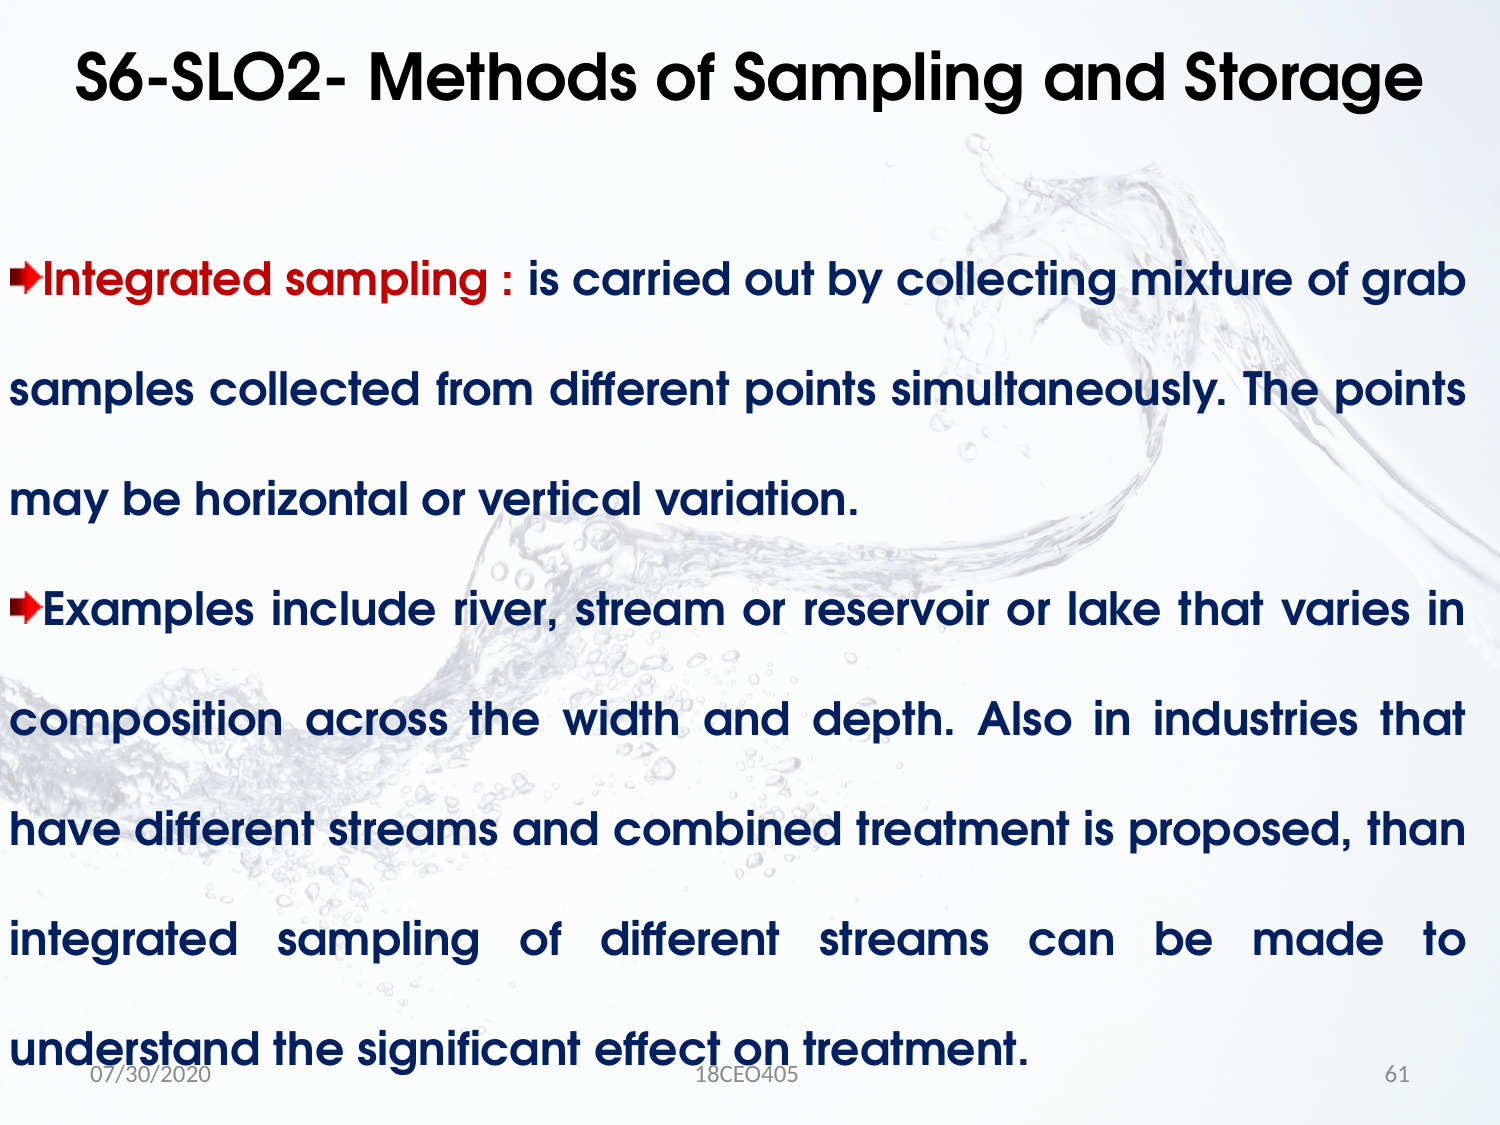

S6-SLO2- Methods of Sampling and Storage
Integrated sampling : is carried out by collecting mixture of grab samples collected from different points simultaneously. The points may be horizontal or vertical variation.
Examples include river, stream or reservoir or lake that varies in composition across the width and depth. Also in industries that have different streams and combined treatment is proposed, than integrated sampling of different streams can be made to understand the significant effect on treatment.
07/30/2020
18CEO405
61